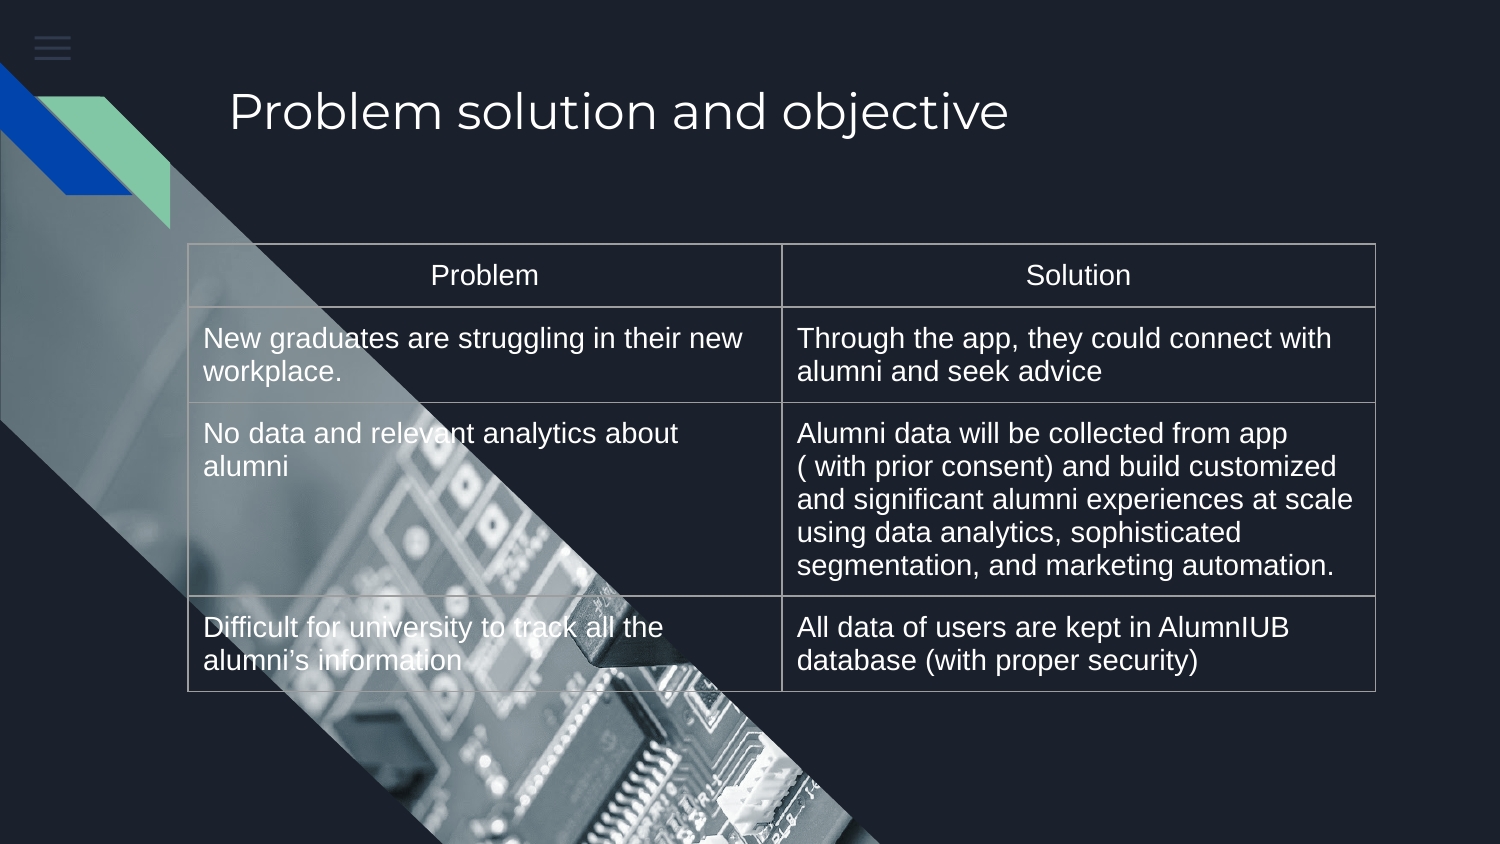

# Problem solution and objective
| Problem | Solution |
| --- | --- |
| New graduates are struggling in their new workplace. | Through the app, they could connect with alumni and seek advice |
| No data and relevant analytics about alumni | Alumni data will be collected from app ( with prior consent) and build customized and significant alumni experiences at scale using data analytics, sophisticated segmentation, and marketing automation. |
| Difficult for university to track all the alumni’s information | All data of users are kept in AlumnIUB database (with proper security) |